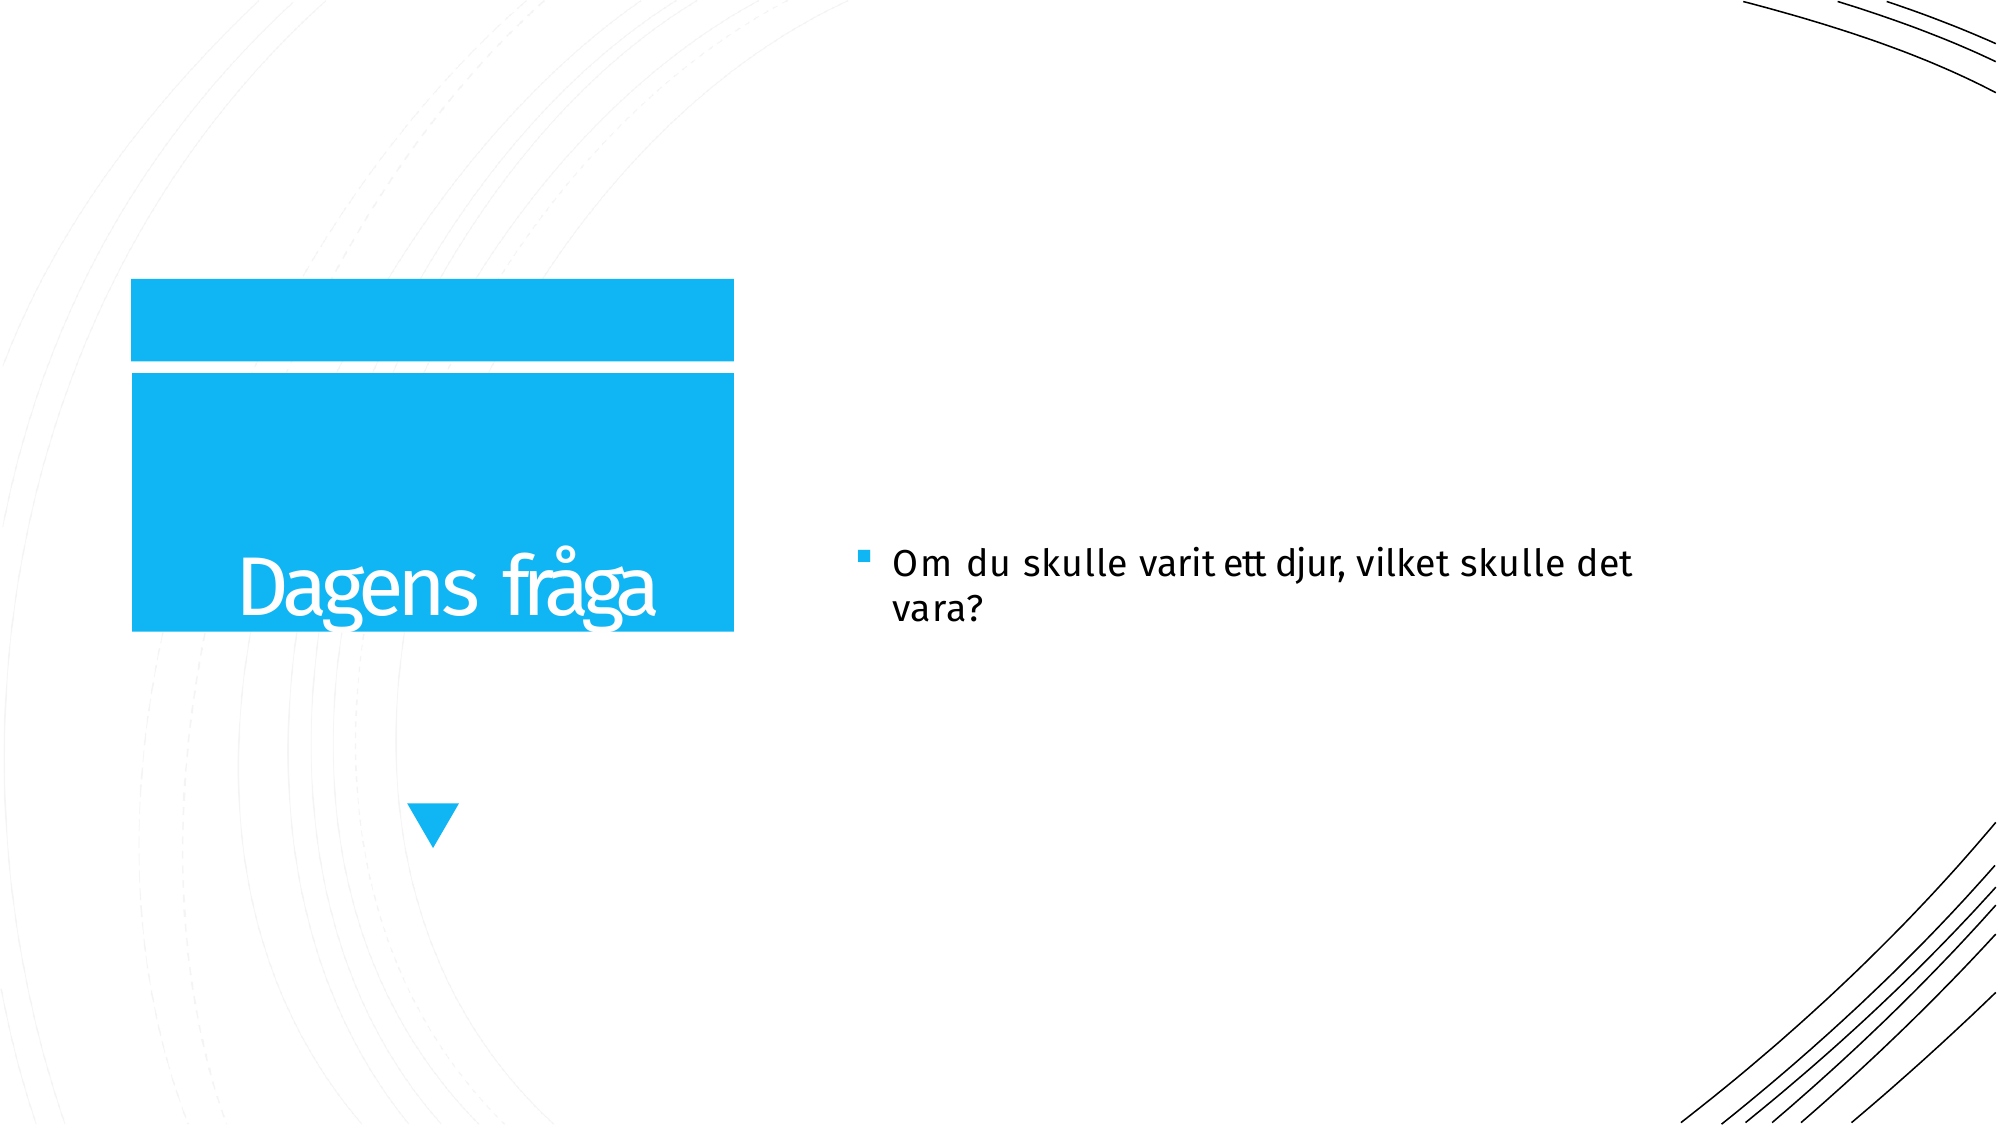

Dagens fråga
Om du skulle varit ett djur, vilket skulle det vara?